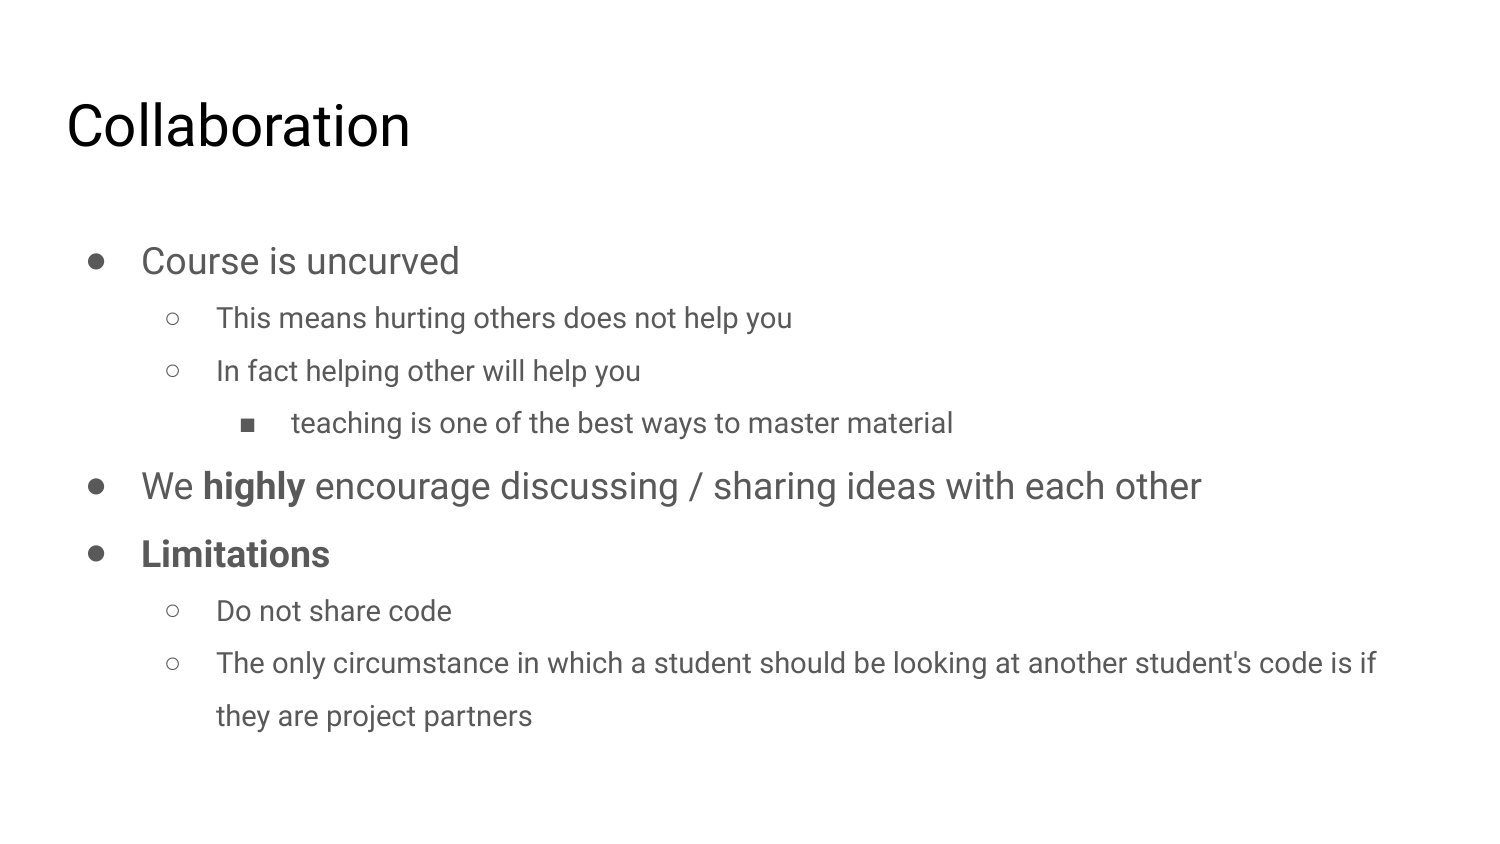

# Collaboration
Course is uncurved
This means hurting others does not help you
In fact helping other will help you
teaching is one of the best ways to master material
We highly encourage discussing / sharing ideas with each other
Limitations
Do not share code
The only circumstance in which a student should be looking at another student's code is if they are project partners